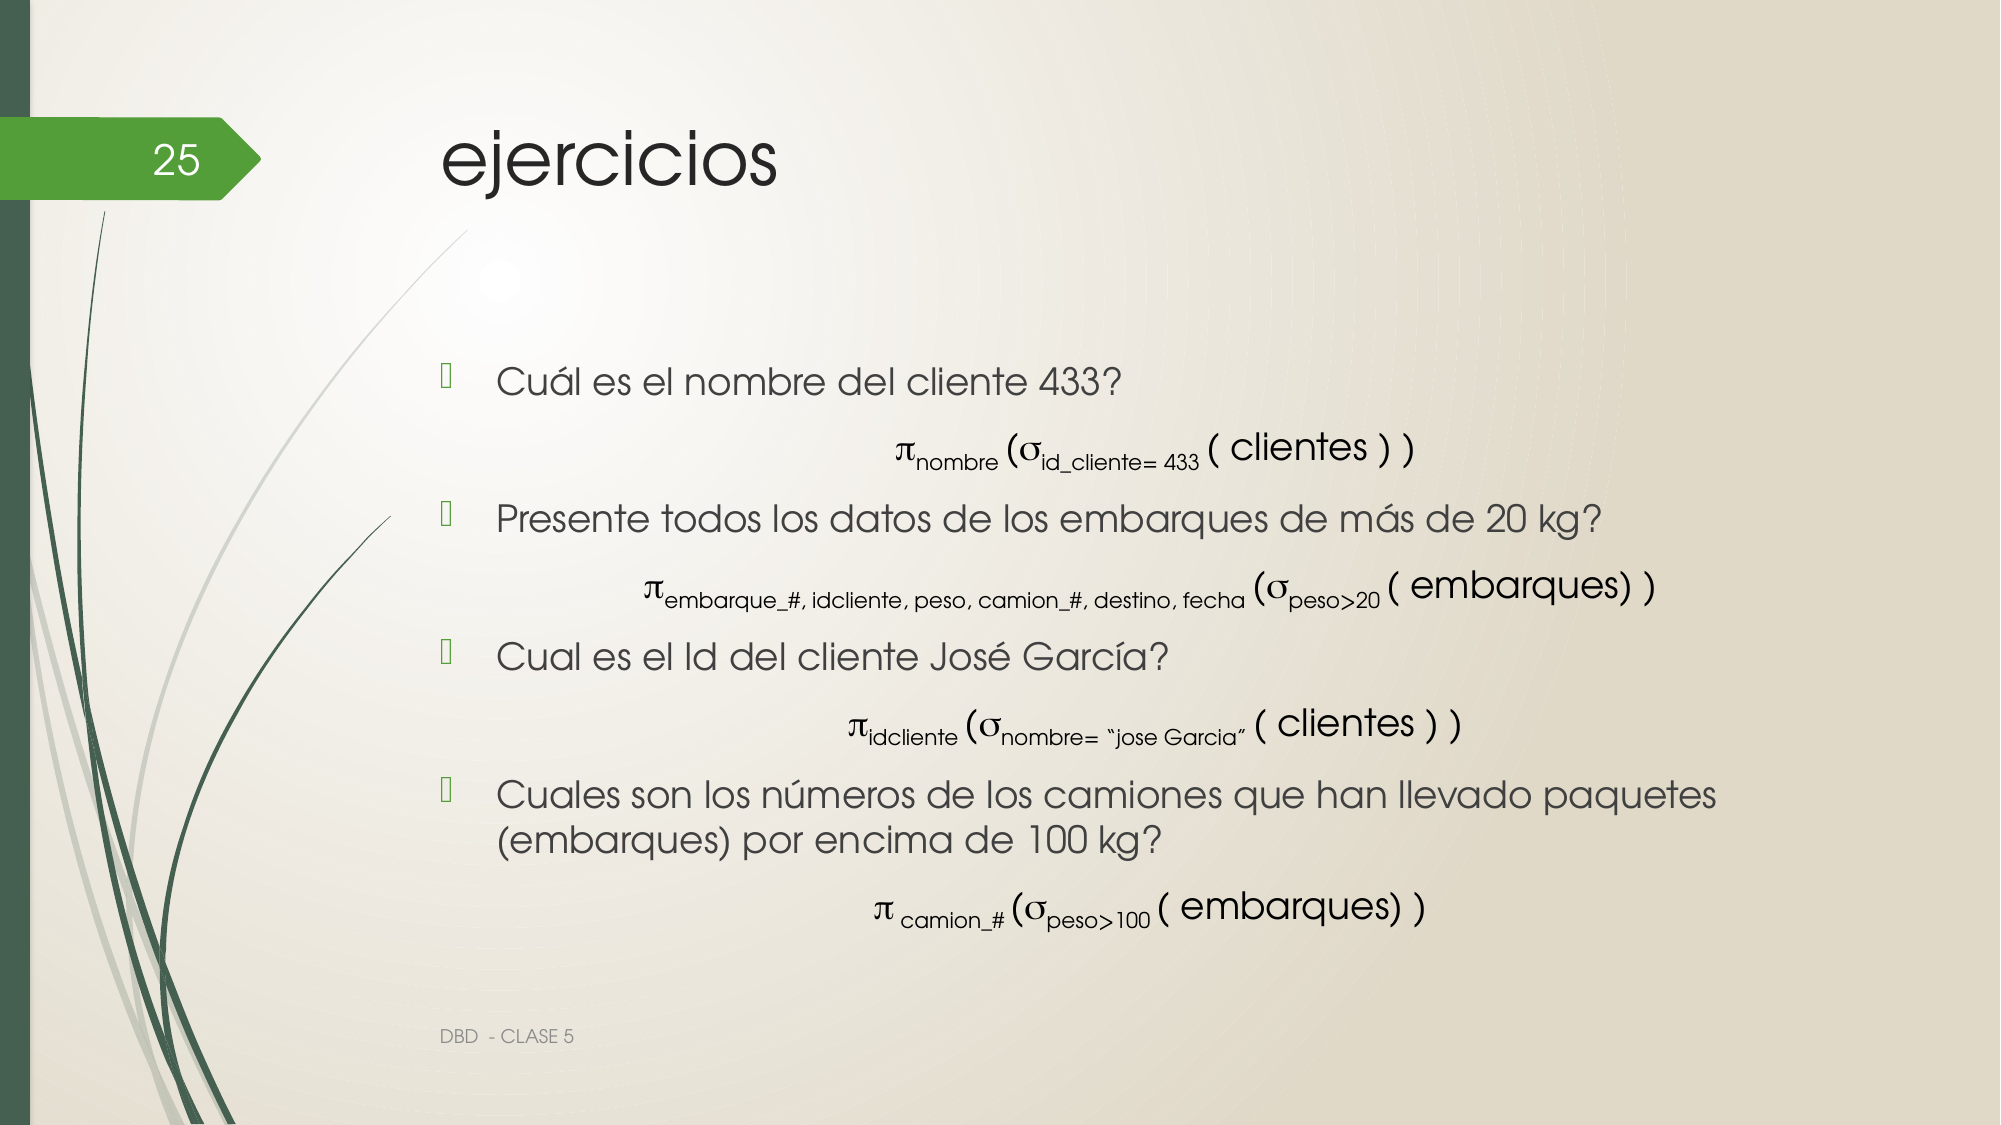

# ejercicios
25
Cuál es el nombre del cliente 433?
πnombre (σid_cliente= 433 ( clientes ) )
Presente todos los datos de los embarques de más de 20 kg?
πembarque_#, idcliente, peso, camion_#, destino, fecha (σpeso>20 ( embarques) )
Cual es el Id del cliente José García?
πidcliente (σnombre= “jose Garcia” ( clientes ) )
Cuales son los números de los camiones que han llevado paquetes (embarques) por encima de 100 kg?
π camion_# (σpeso>100 ( embarques) )

DBD  - CLASE 5